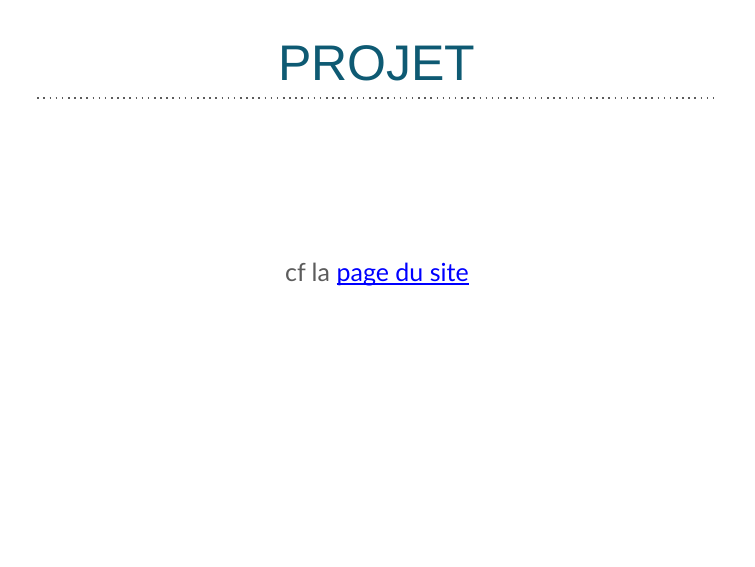

# PROJET

cf la page du site